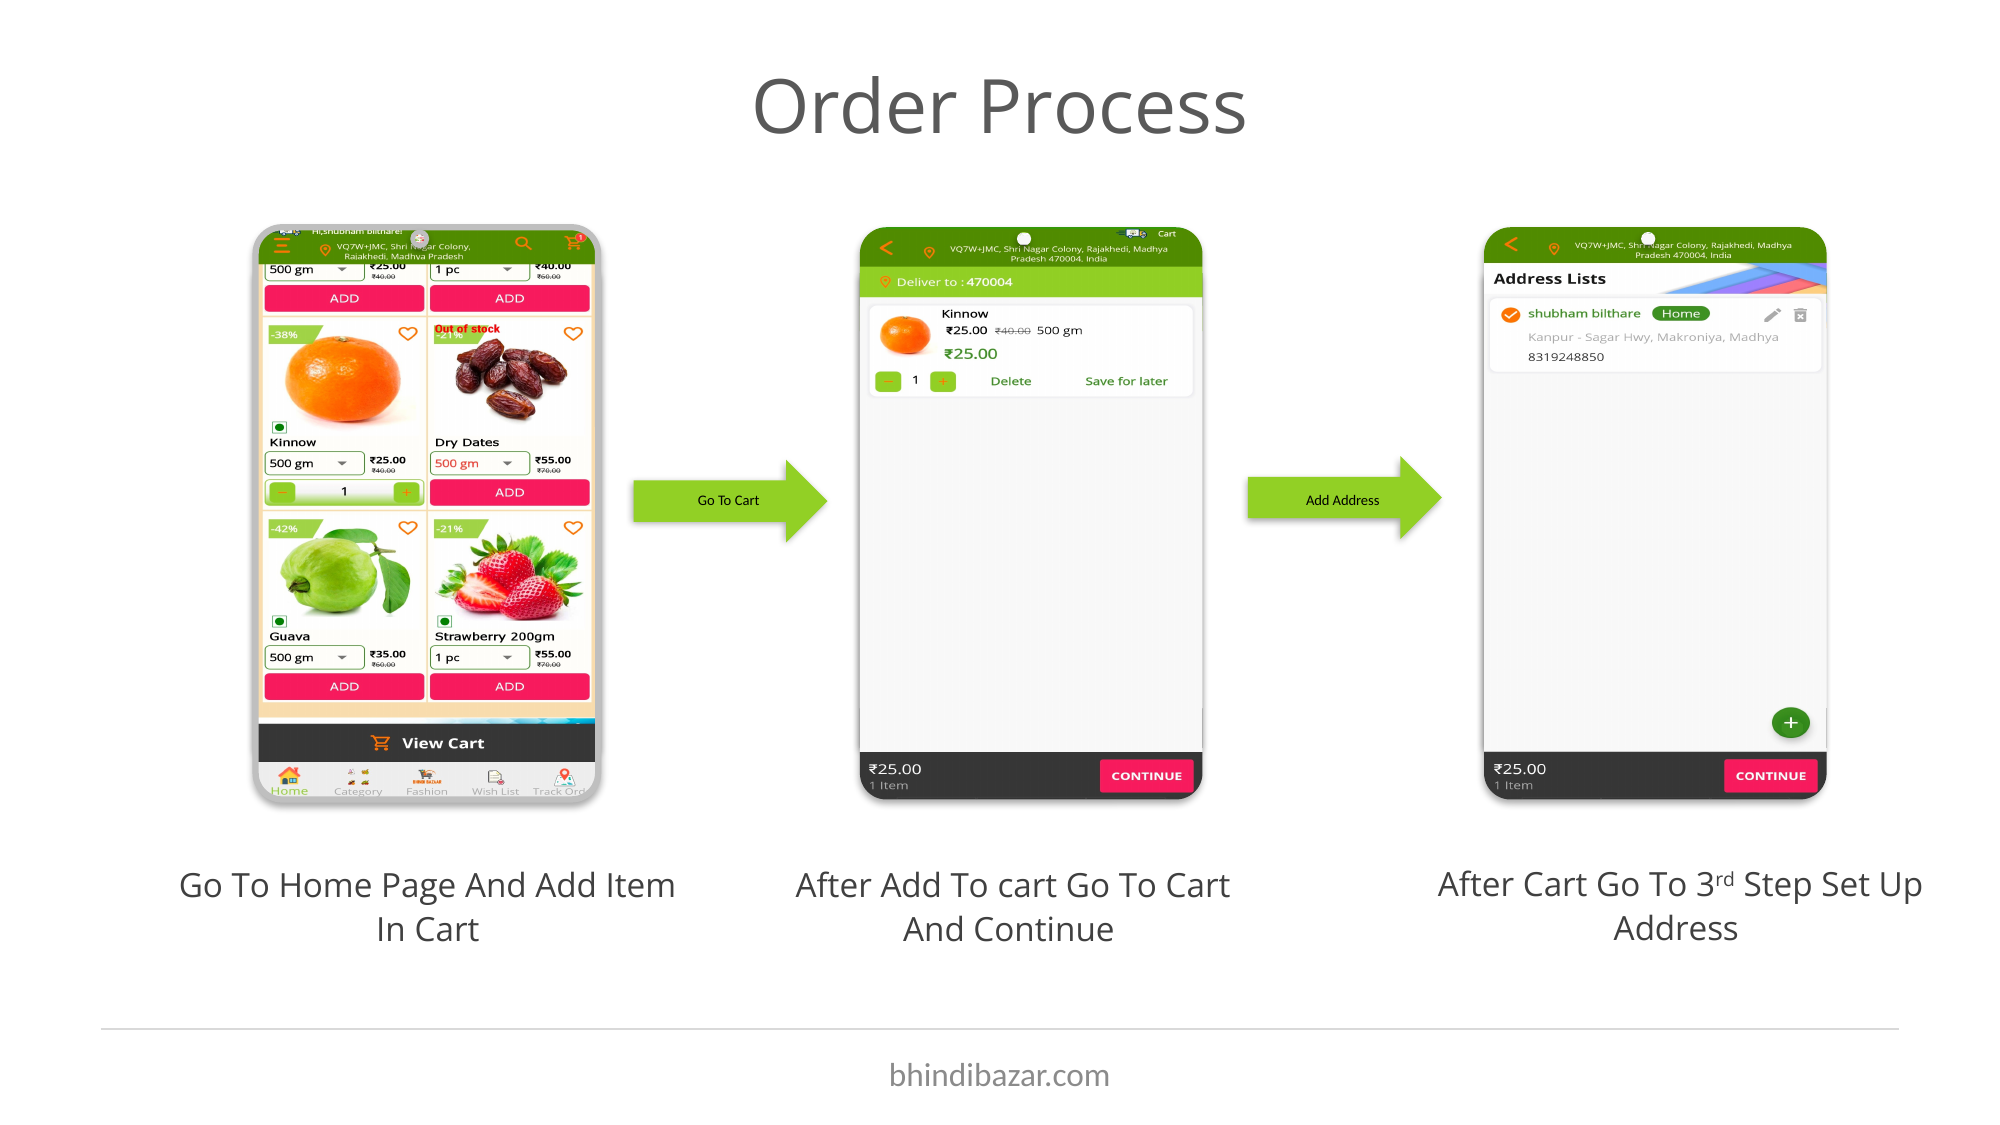

# Order Process

Go To Cart
Add Address
After Cart Go To 3rd Step Set Up Address
Go To Home Page And Add Item In Cart
After Add To cart Go To Cart And Continue
bhindibazar.com